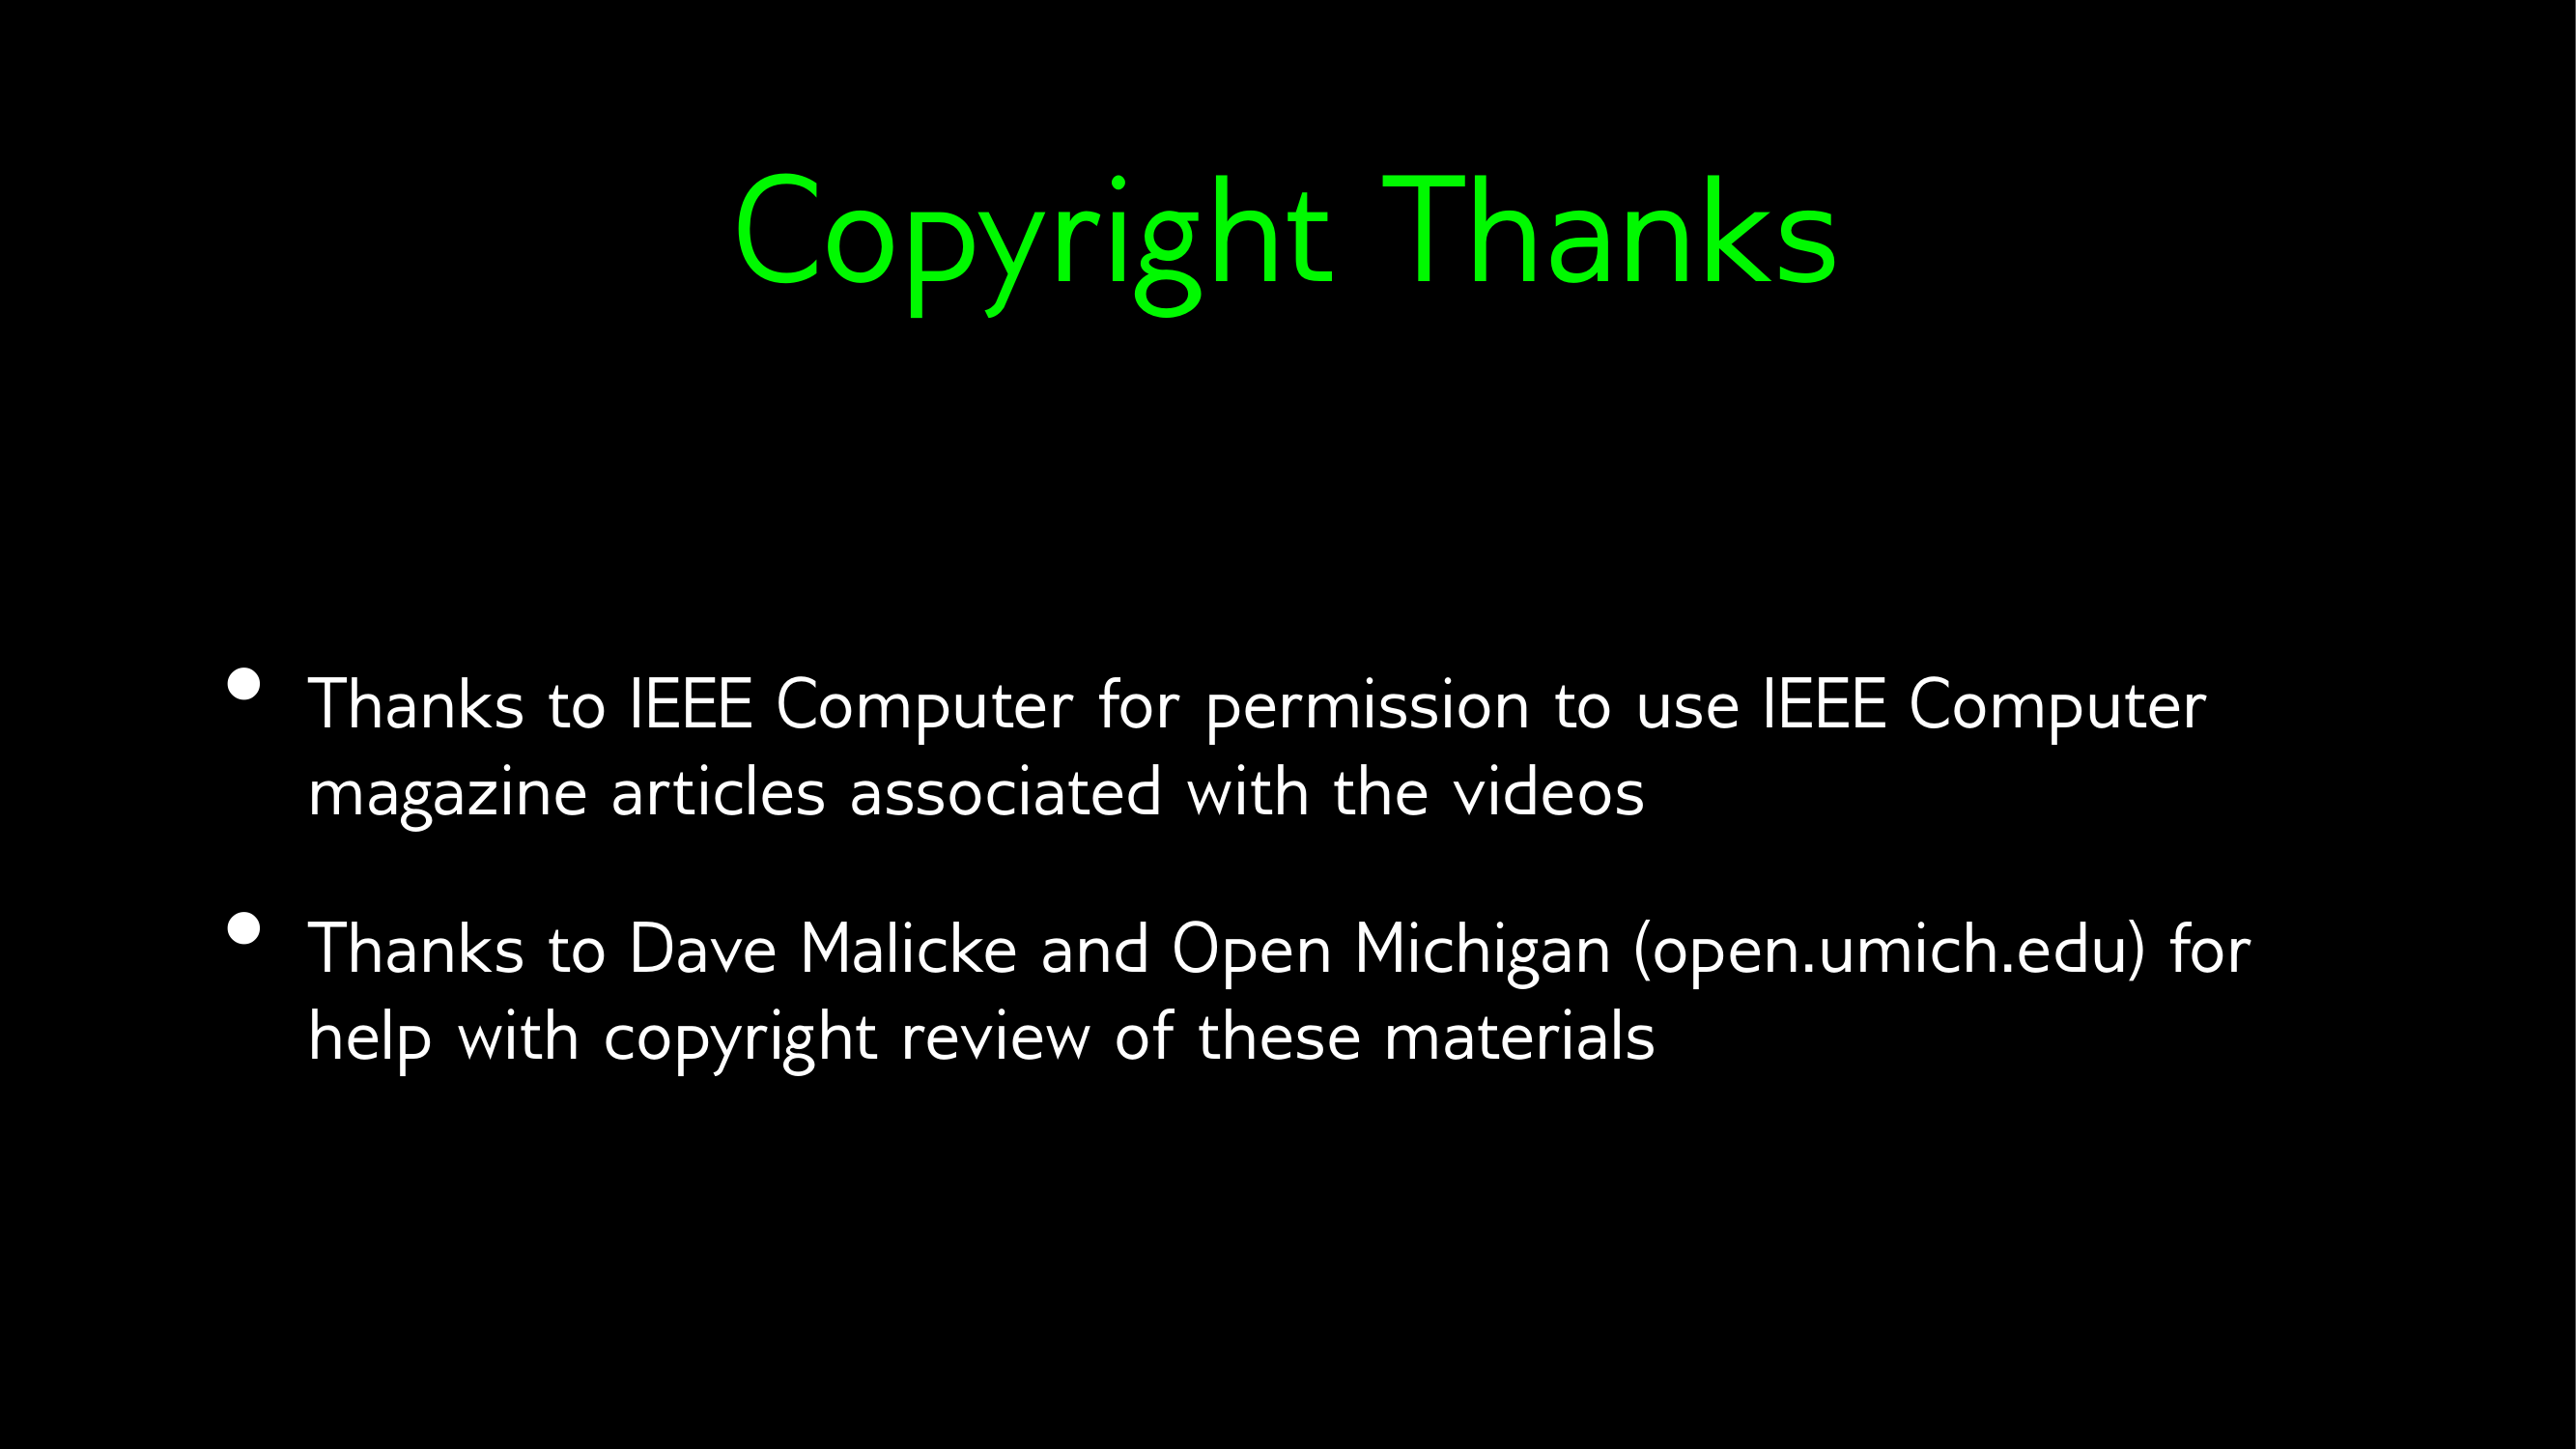

# Copyright Thanks
Thanks to IEEE Computer for permission to use IEEE Computer magazine articles associated with the videos
Thanks to Dave Malicke and Open Michigan (open.umich.edu) for help with copyright review of these materials